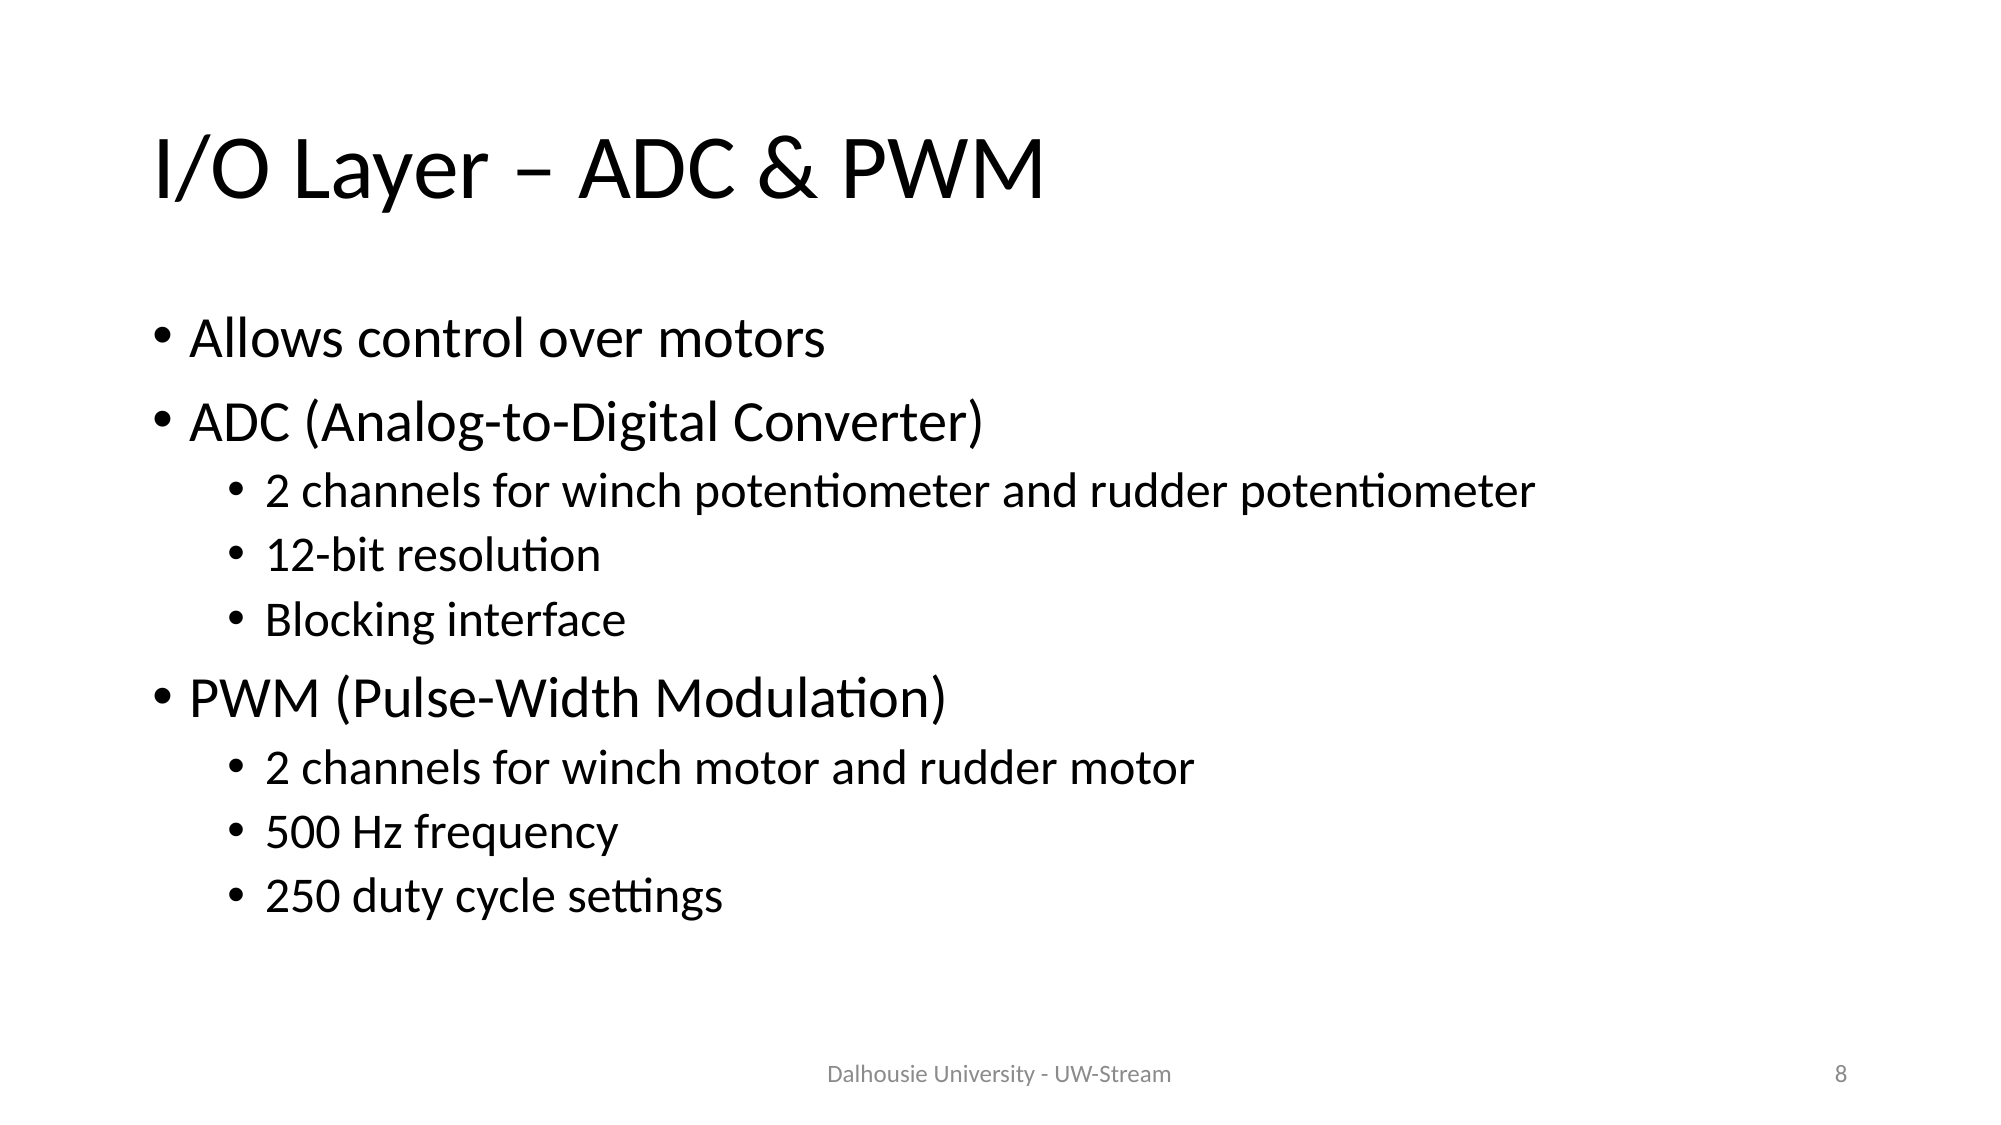

# I/O Layer – ADC & PWM
Allows control over motors
ADC (Analog-to-Digital Converter)
2 channels for winch potentiometer and rudder potentiometer
12-bit resolution
Blocking interface
PWM (Pulse-Width Modulation)
2 channels for winch motor and rudder motor
500 Hz frequency
250 duty cycle settings

Dalhousie University - UW-Stream
8